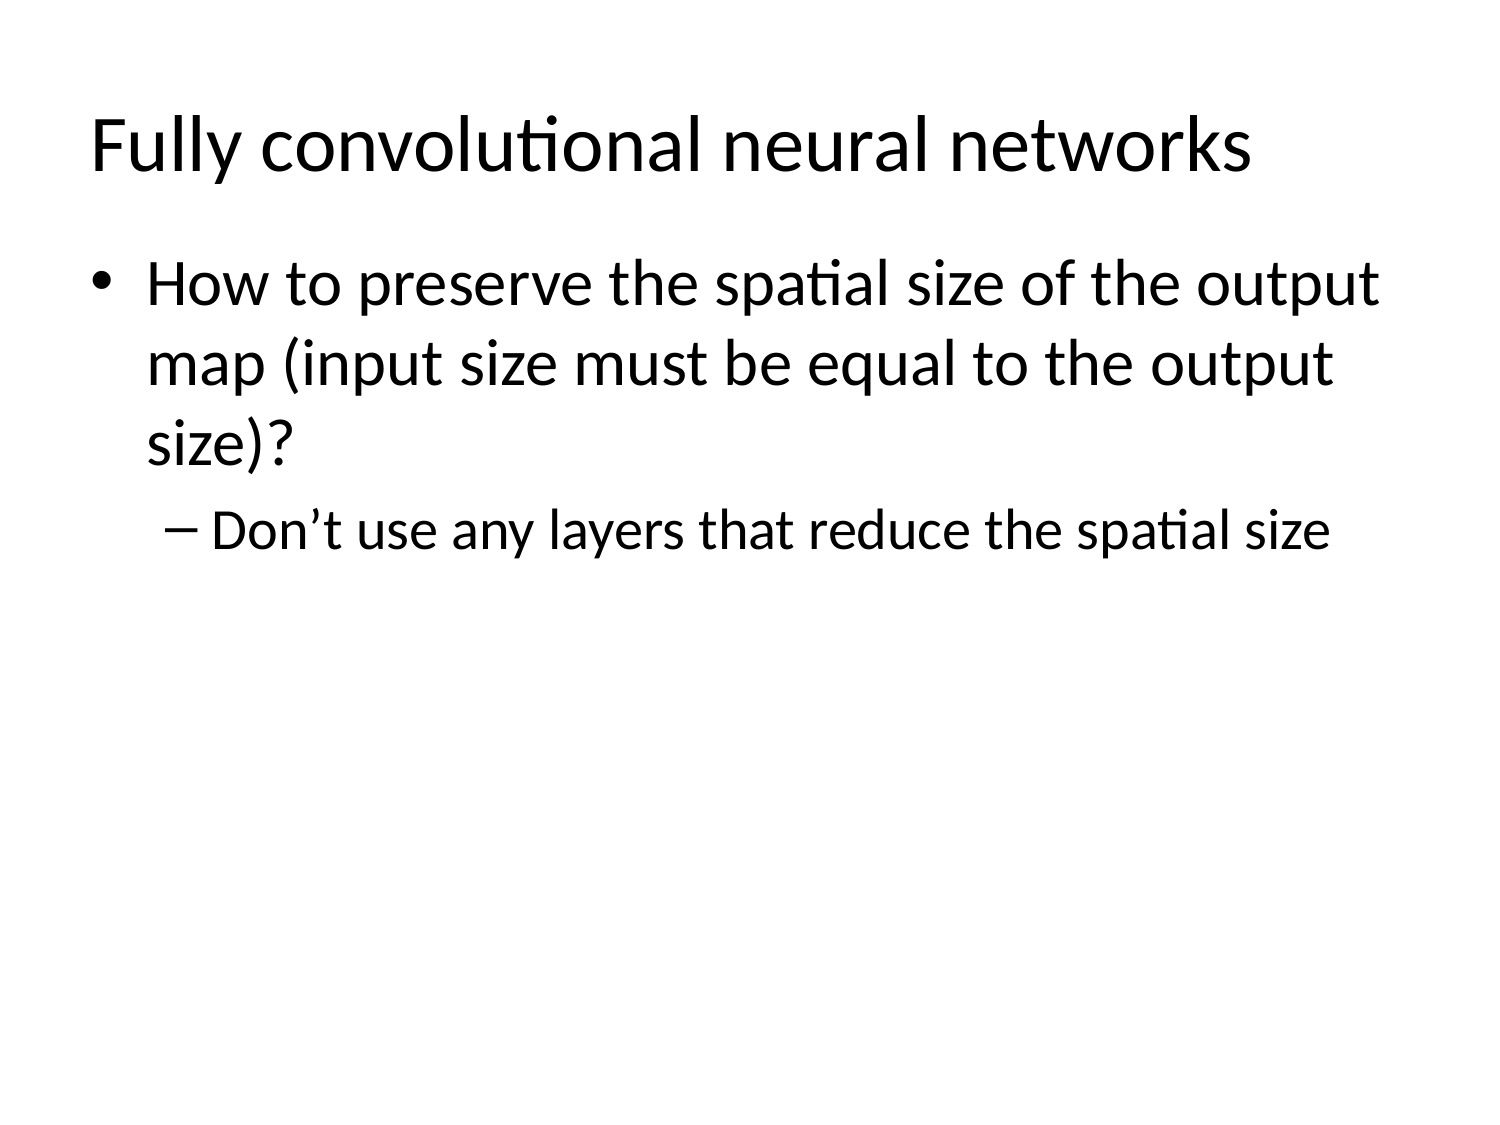

# Fully convolutional neural networks
How to preserve the spatial size of the output map (input size must be equal to the output size)?
Don’t use any layers that reduce the spatial size